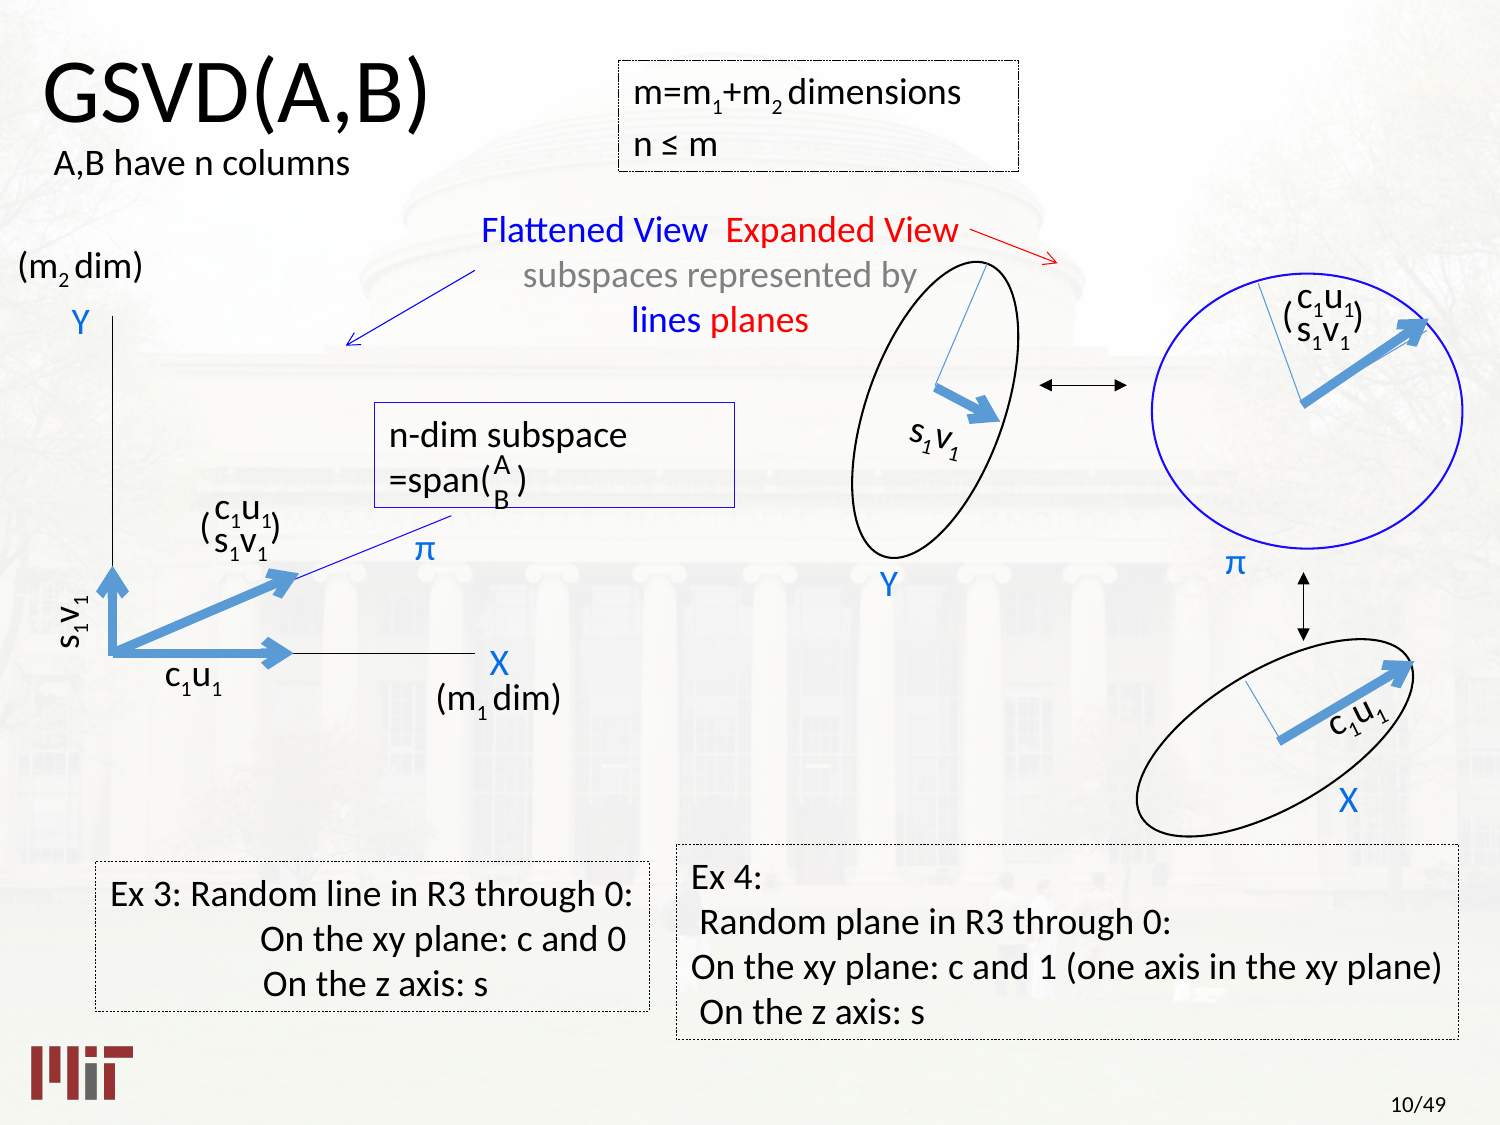

# GSVD(A,B)
m=m1+m2 dimensions
n ≤ m
A,B have n columns
Flattened View  Expanded View
subspaces represented by
lines planes
(m2 dim)
c1u1
s1v1
(       )

Y

s1v1
n-dim subspace =span(   )
A
B
c1u1
s1v1
(       )
π
π
Y
s1v1
X
c1u1

(m1 dim)

c1u1
X
Ex 4:
 Random plane in R3 through 0:
On the xy plane: c and 1 (one axis in the xy plane)
 On the z axis: s
Ex 3: Random line in R3 through 0:
	On the xy plane: c and 0
                  On the z axis: s